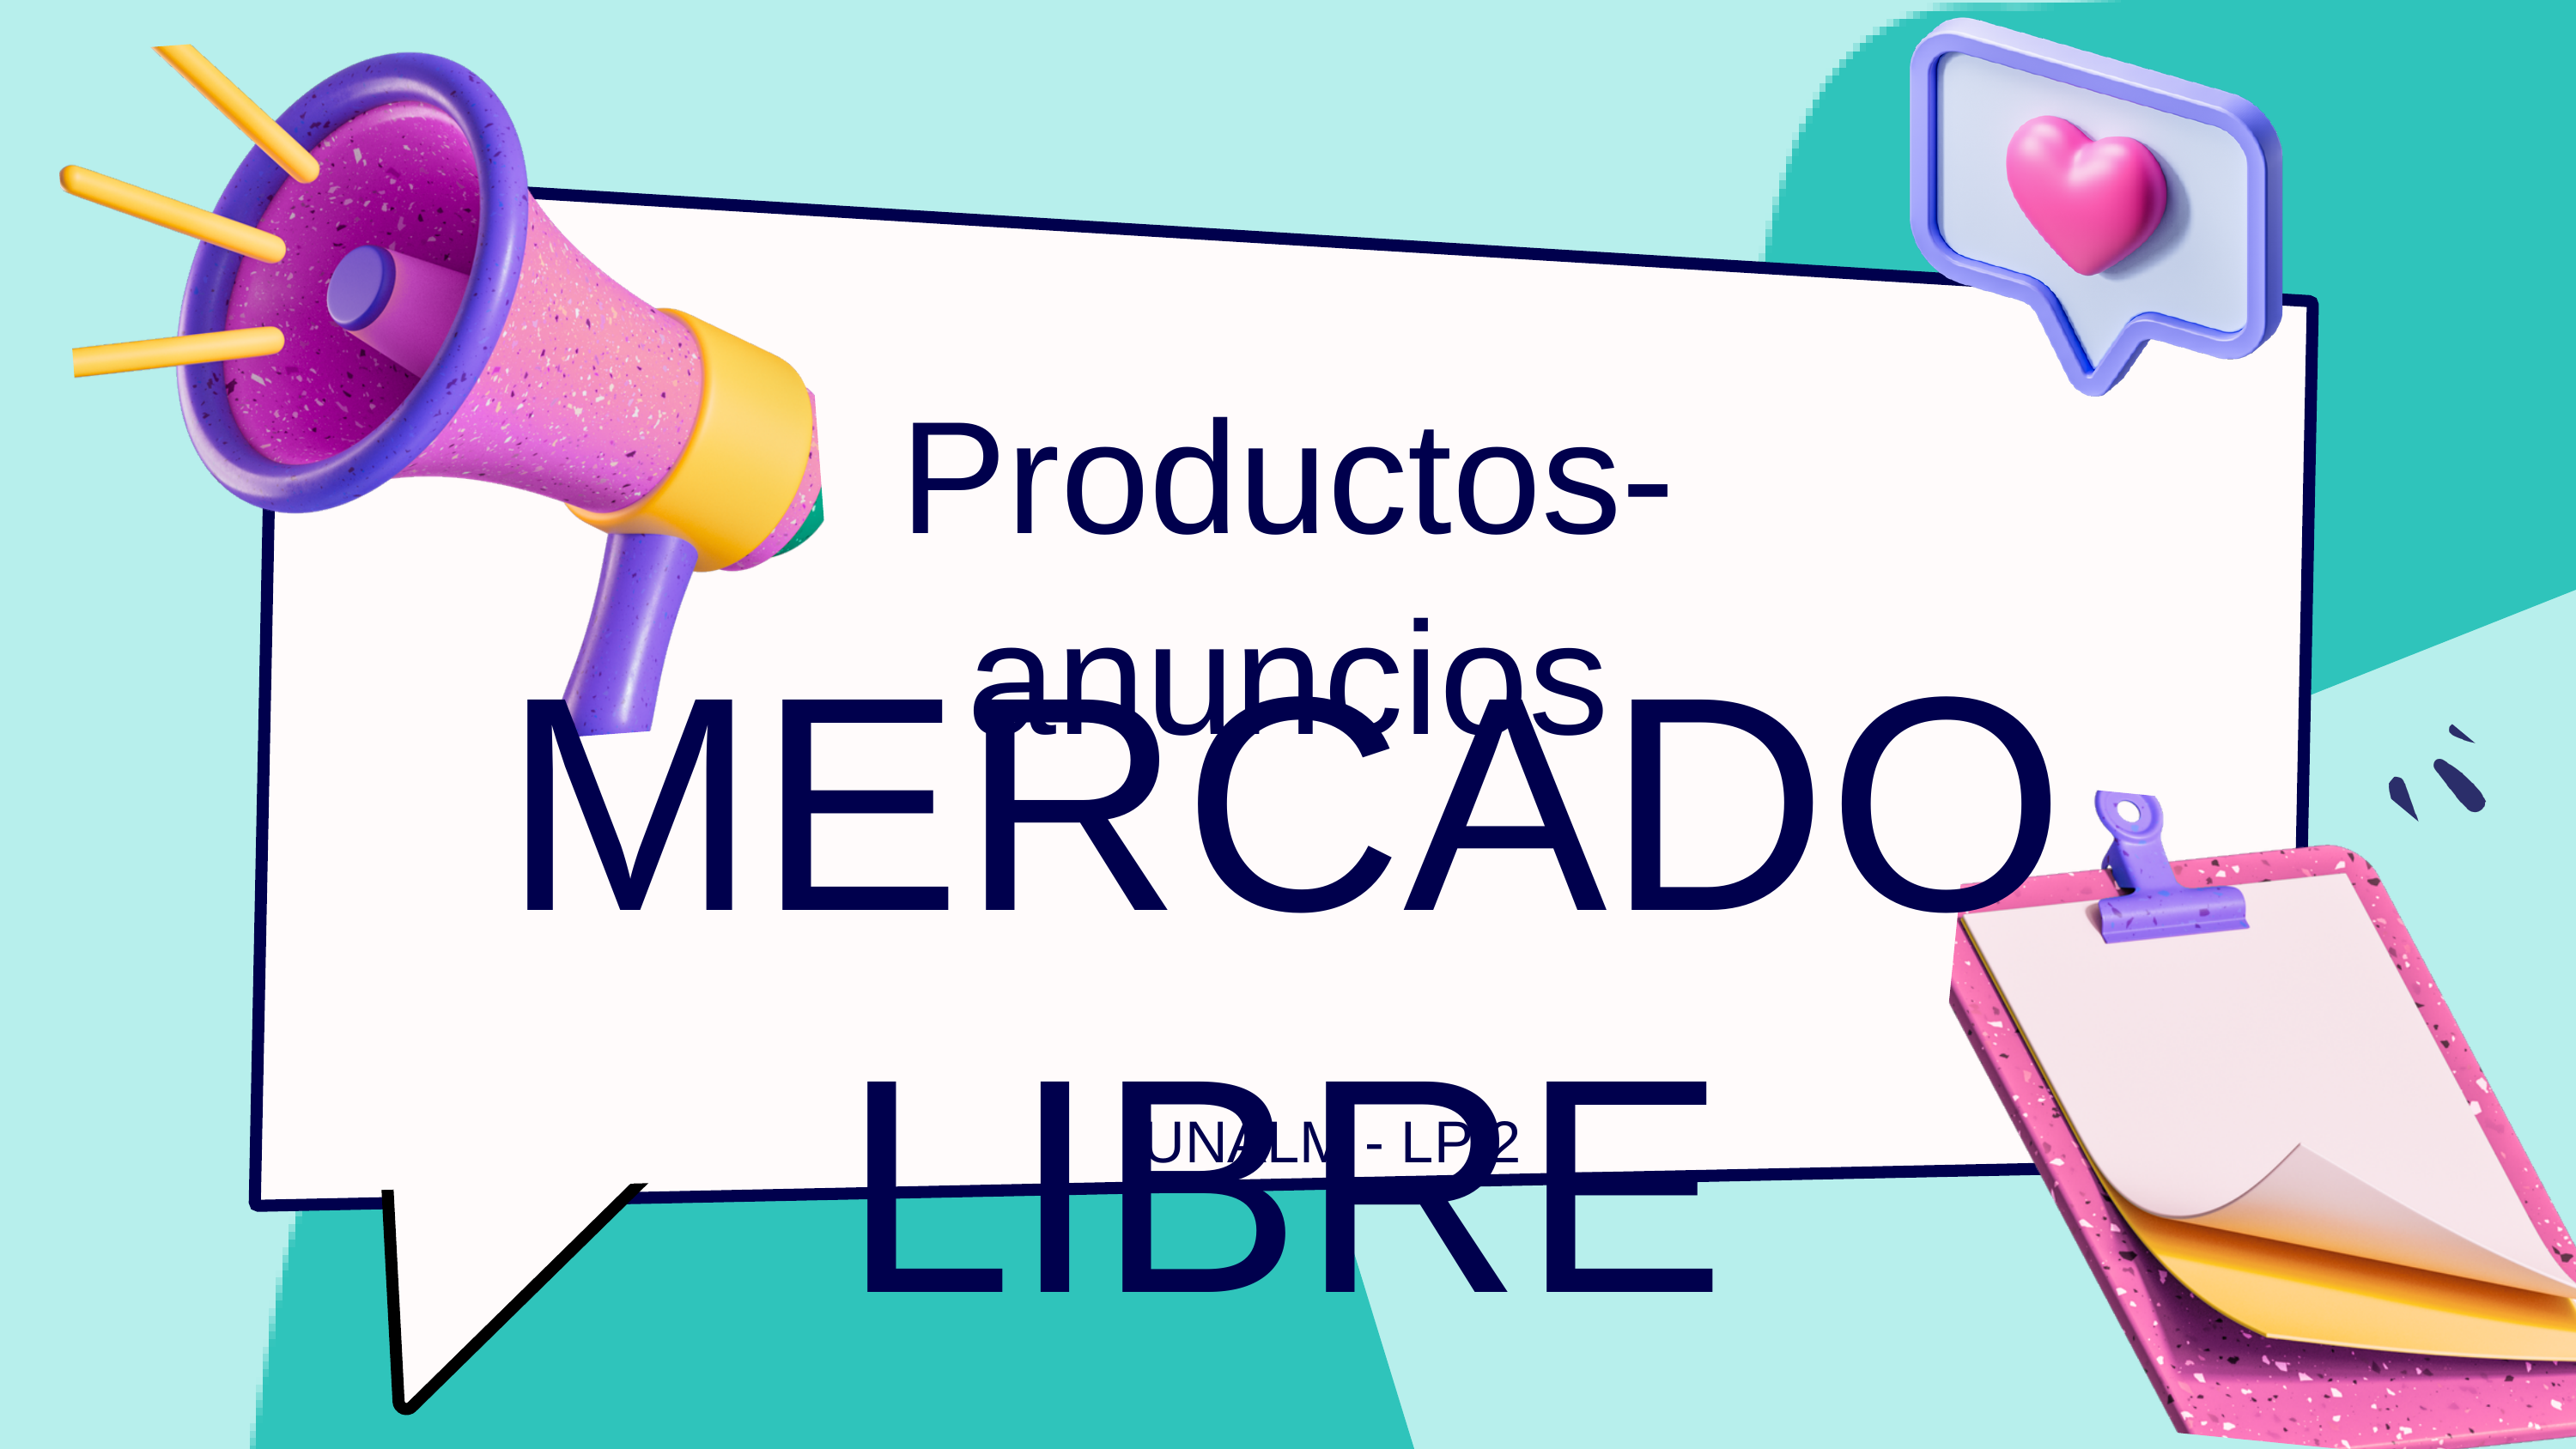

Productos-anuncios
MERCADO LIBRE

UNALM - LP 2